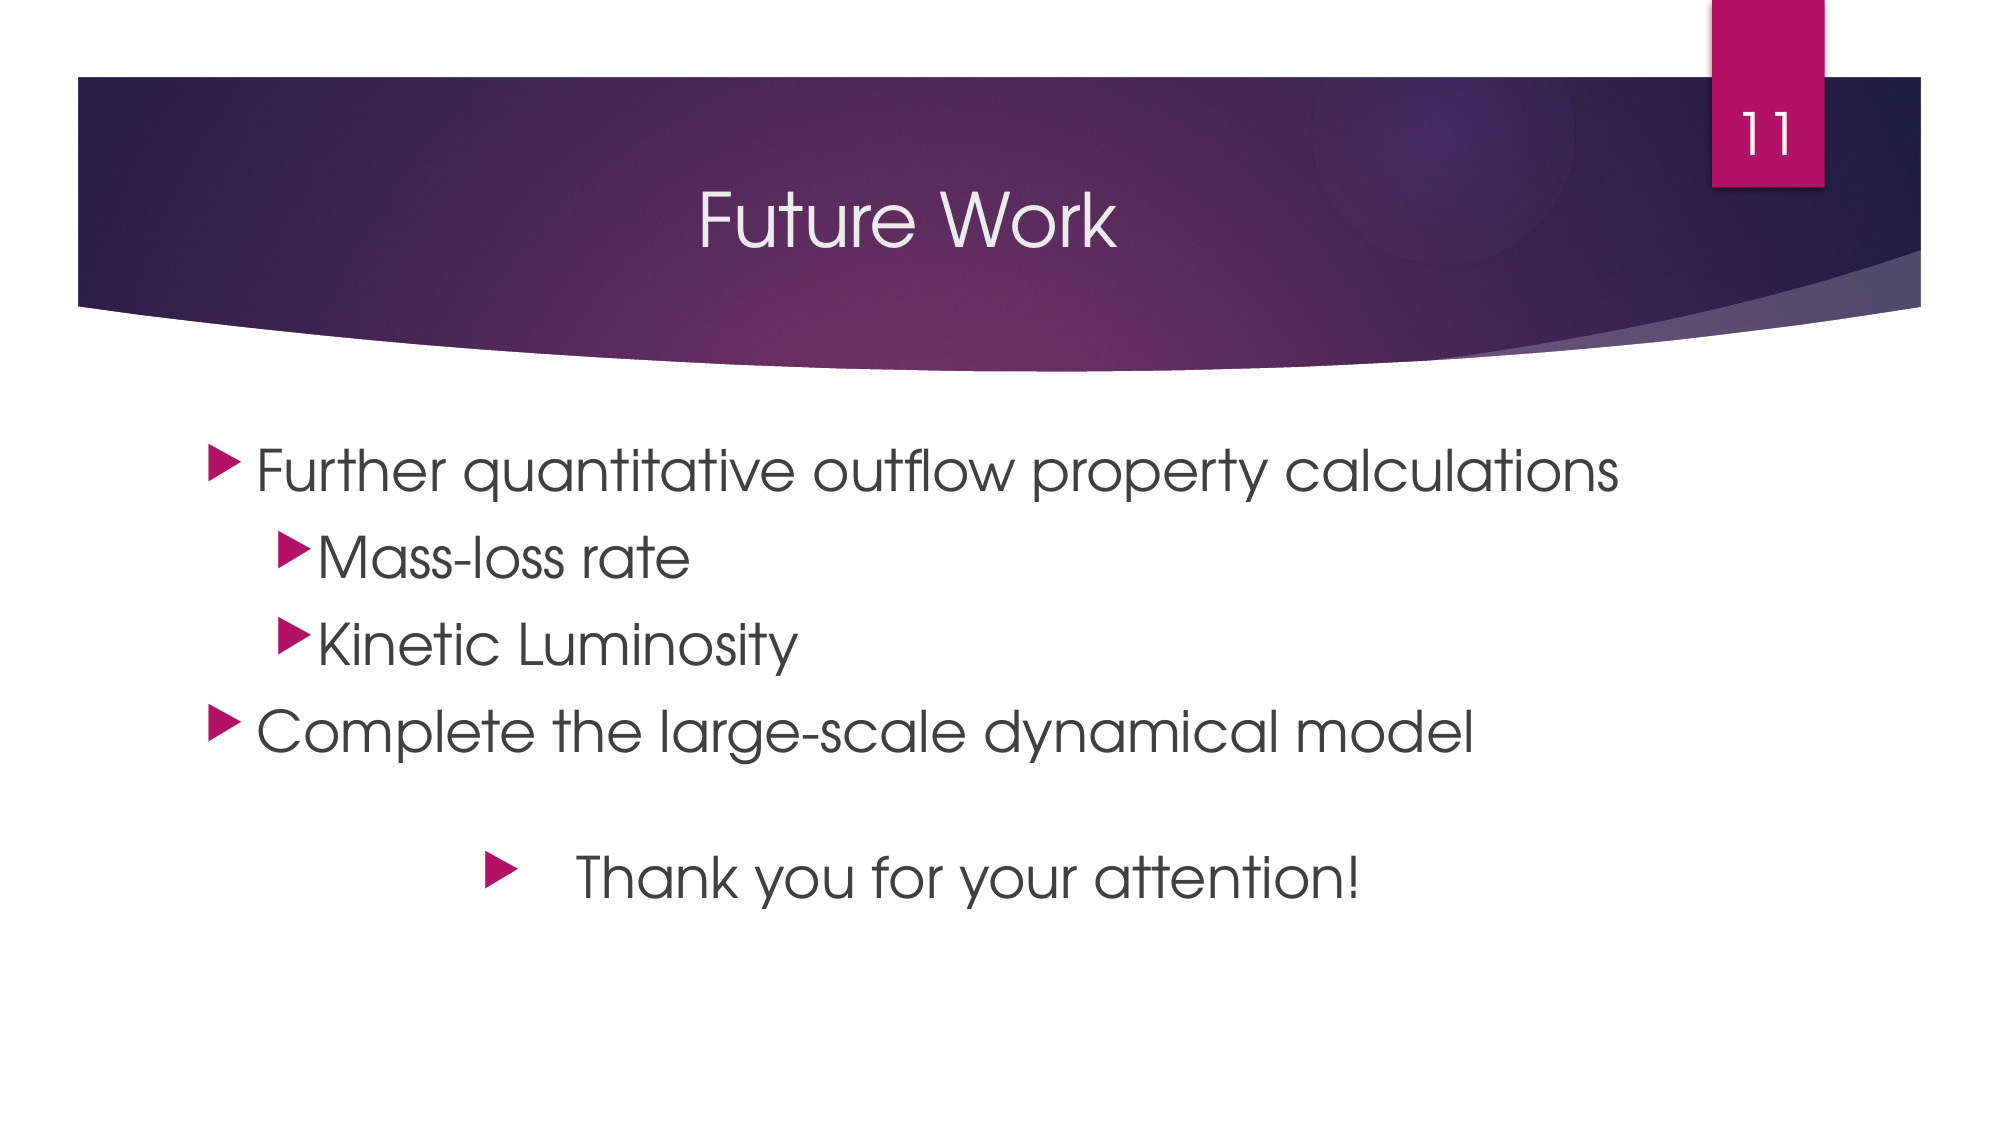

11
# Future Work
Further quantitative outflow property calculations
Mass-loss rate
Kinetic Luminosity
Complete the large-scale dynamical model

Thank you for your attention!